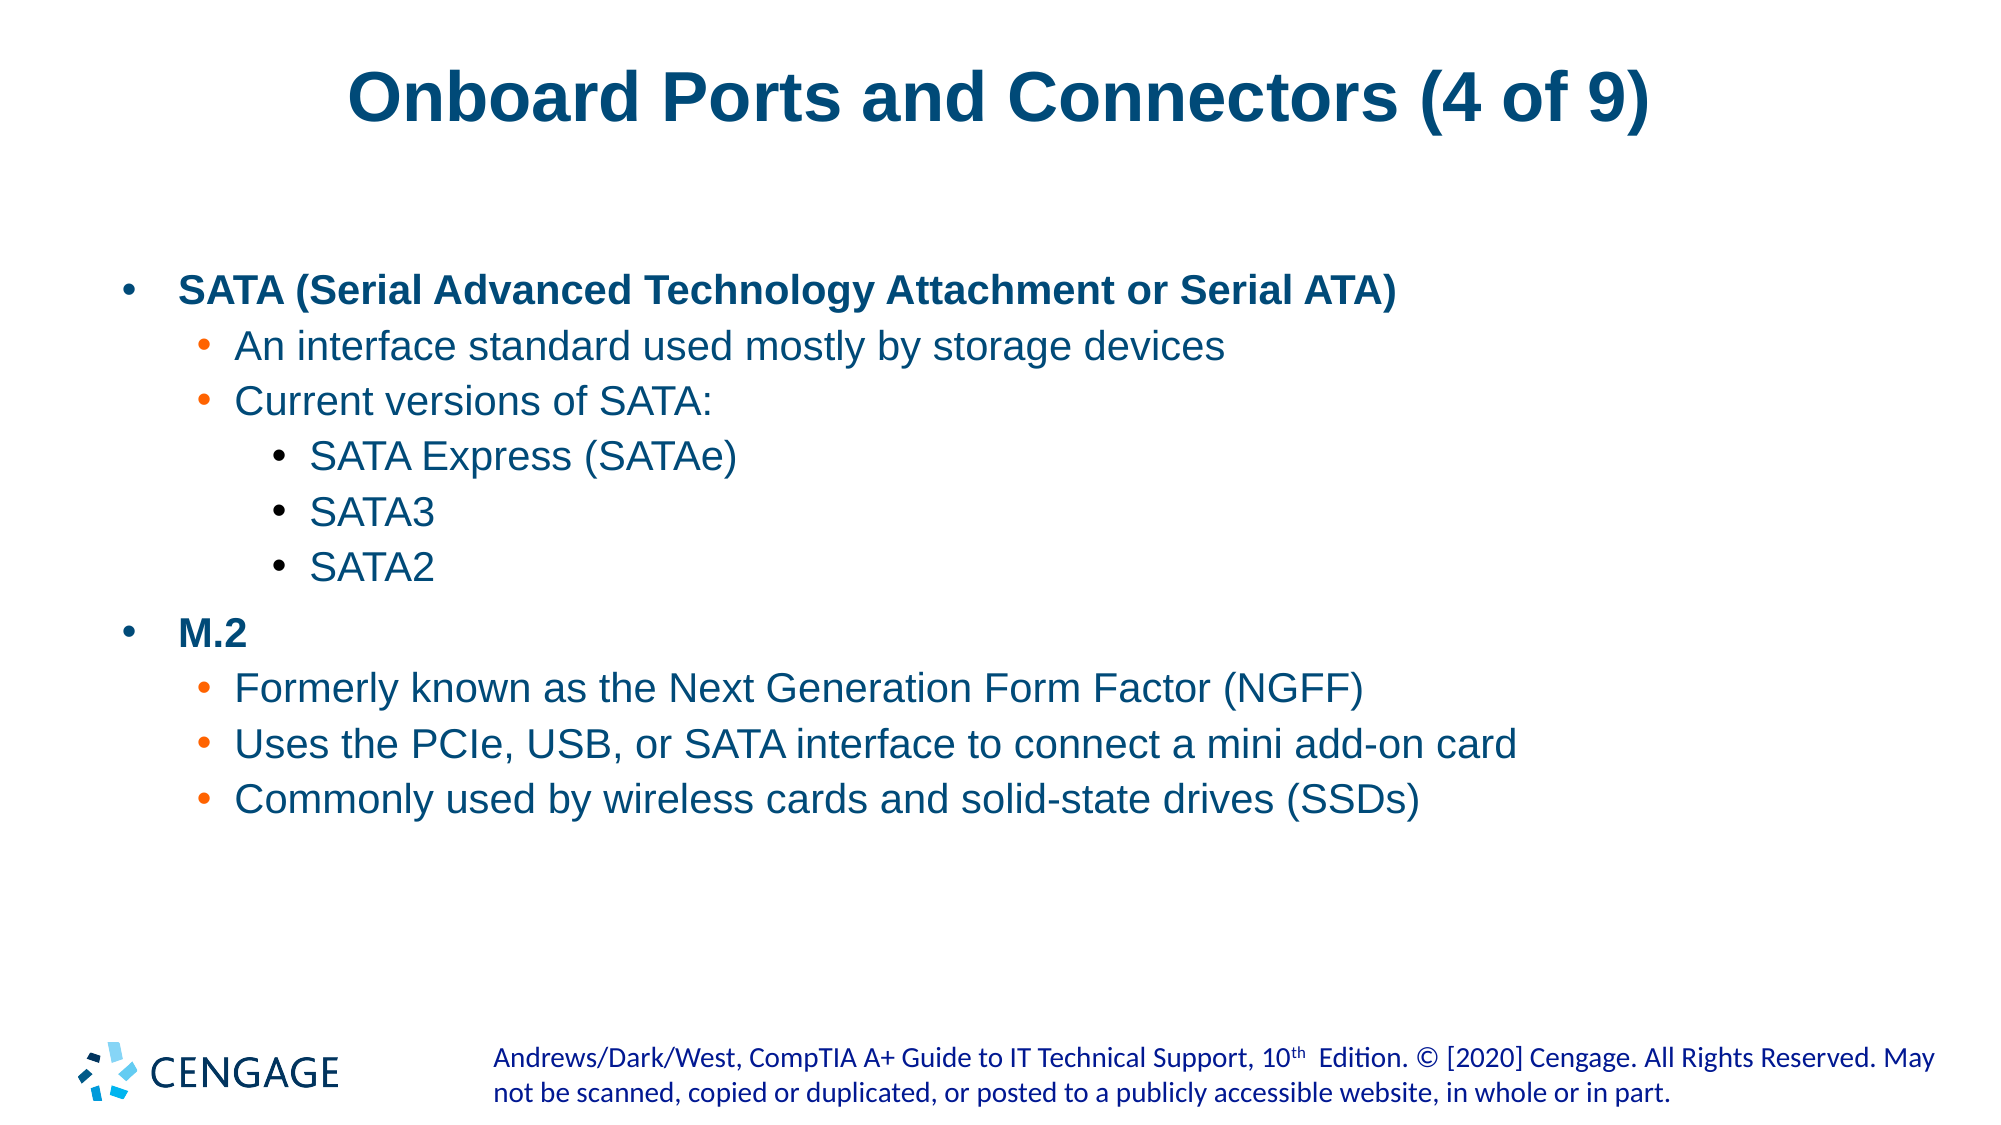

# Onboard Ports and Connectors (4 of 9)
SATA (Serial Advanced Technology Attachment or Serial ATA)
An interface standard used mostly by storage devices
Current versions of SATA:
SATA Express (SATAe)
SATA3
SATA2
M.2
Formerly known as the Next Generation Form Factor (NGFF)
Uses the PCIe, USB, or SATA interface to connect a mini add-on card
Commonly used by wireless cards and solid-state drives (SSDs)